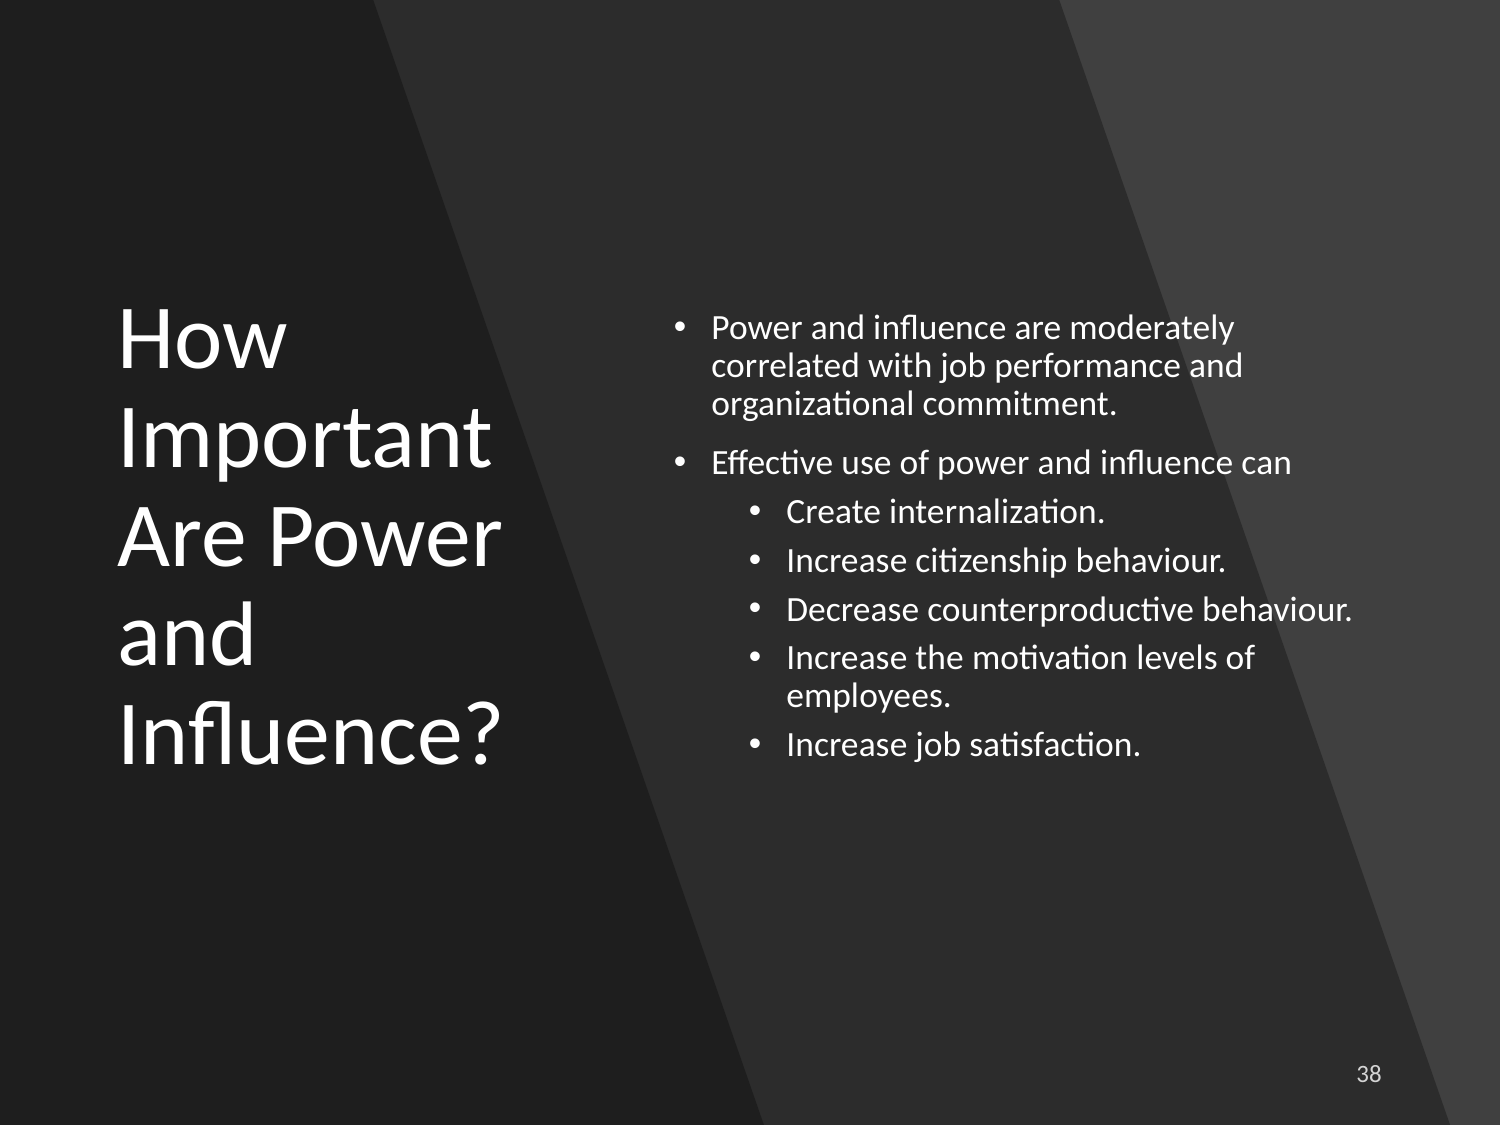

# How Important Are Power and Influence?
Power and influence are moderately correlated with job performance and organizational commitment.
Effective use of power and influence can
Create internalization.
Increase citizenship behaviour.
Decrease counterproductive behaviour.
Increase the motivation levels of employees.
Increase job satisfaction.
38